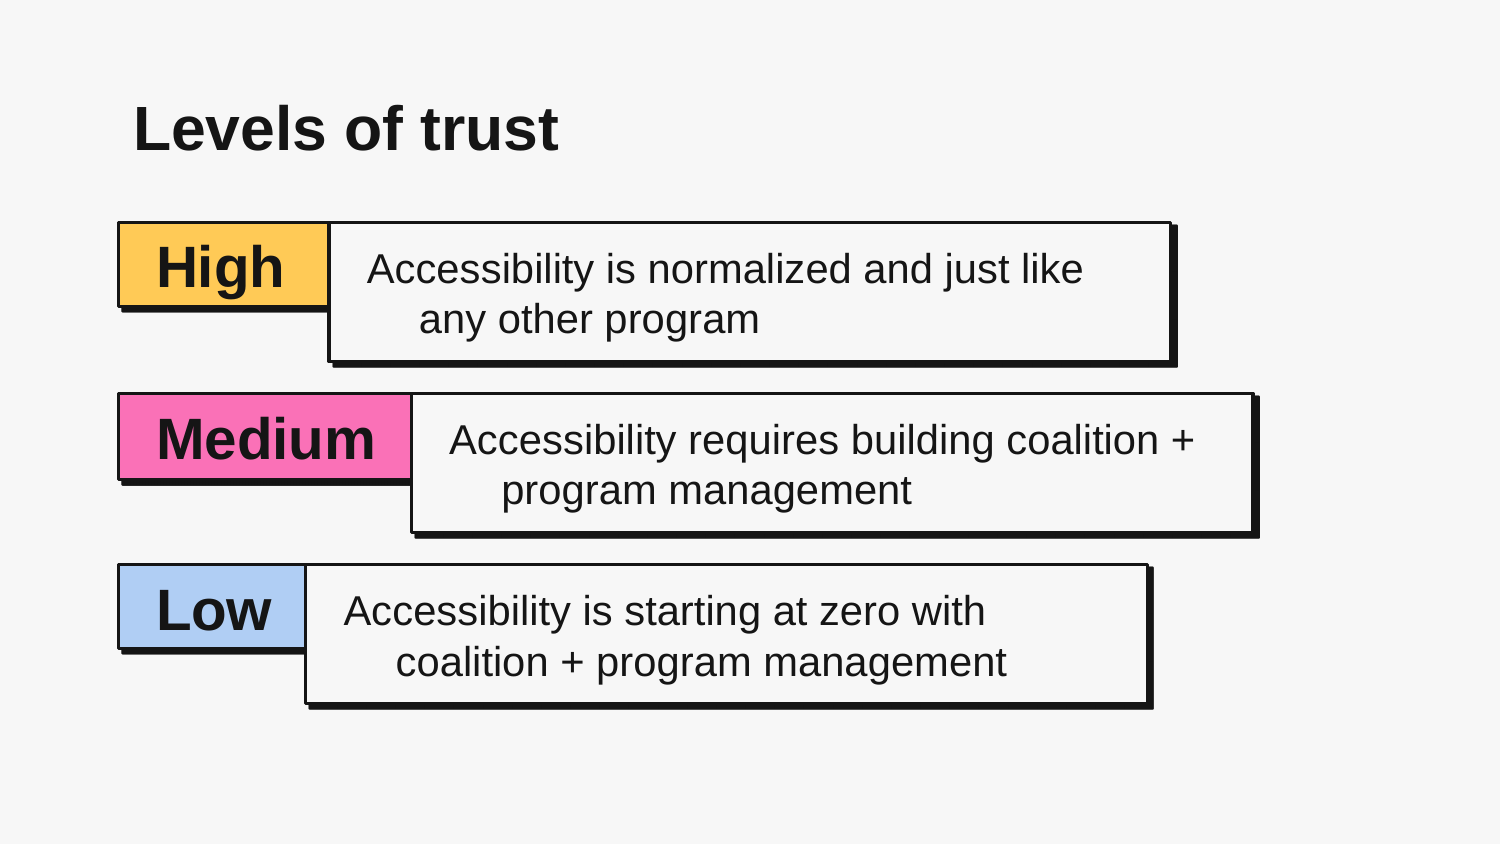

Levels of trust
Accessibility is normalized and just like any other program
High
Medium
Accessibility requires building coalition + program management
Low
Accessibility is starting at zero with coalition + program management